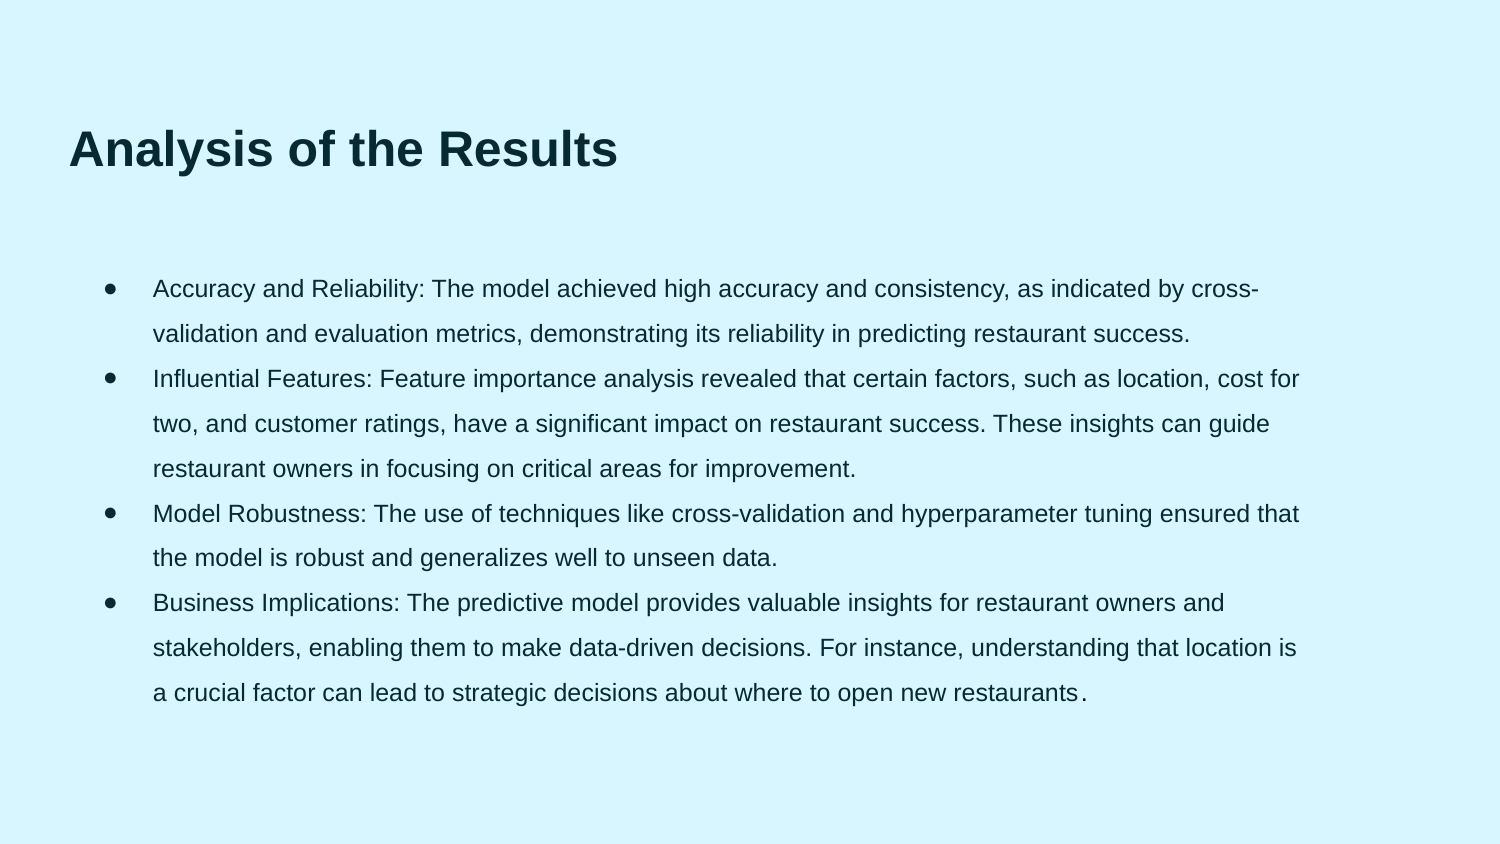

# Analysis of the Results
Accuracy and Reliability: The model achieved high accuracy and consistency, as indicated by cross-validation and evaluation metrics, demonstrating its reliability in predicting restaurant success.
Influential Features: Feature importance analysis revealed that certain factors, such as location, cost for two, and customer ratings, have a significant impact on restaurant success. These insights can guide restaurant owners in focusing on critical areas for improvement.
Model Robustness: The use of techniques like cross-validation and hyperparameter tuning ensured that the model is robust and generalizes well to unseen data.
Business Implications: The predictive model provides valuable insights for restaurant owners and stakeholders, enabling them to make data-driven decisions. For instance, understanding that location is a crucial factor can lead to strategic decisions about where to open new restaurants.